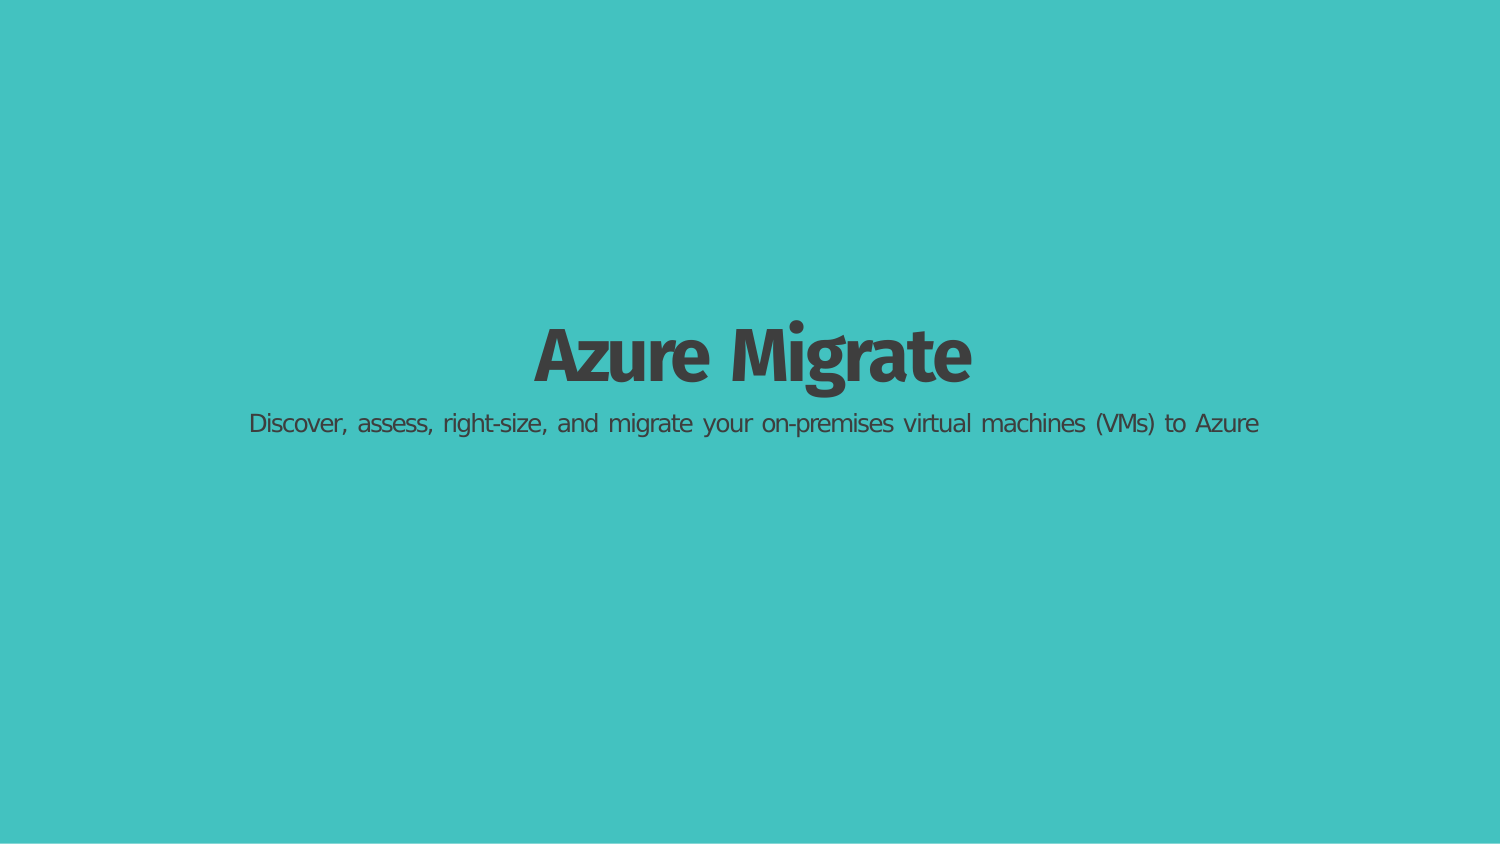

# Azure Migrate
Discover, assess, right-size, and migrate your on-premises virtual machines (VMs) to Azure